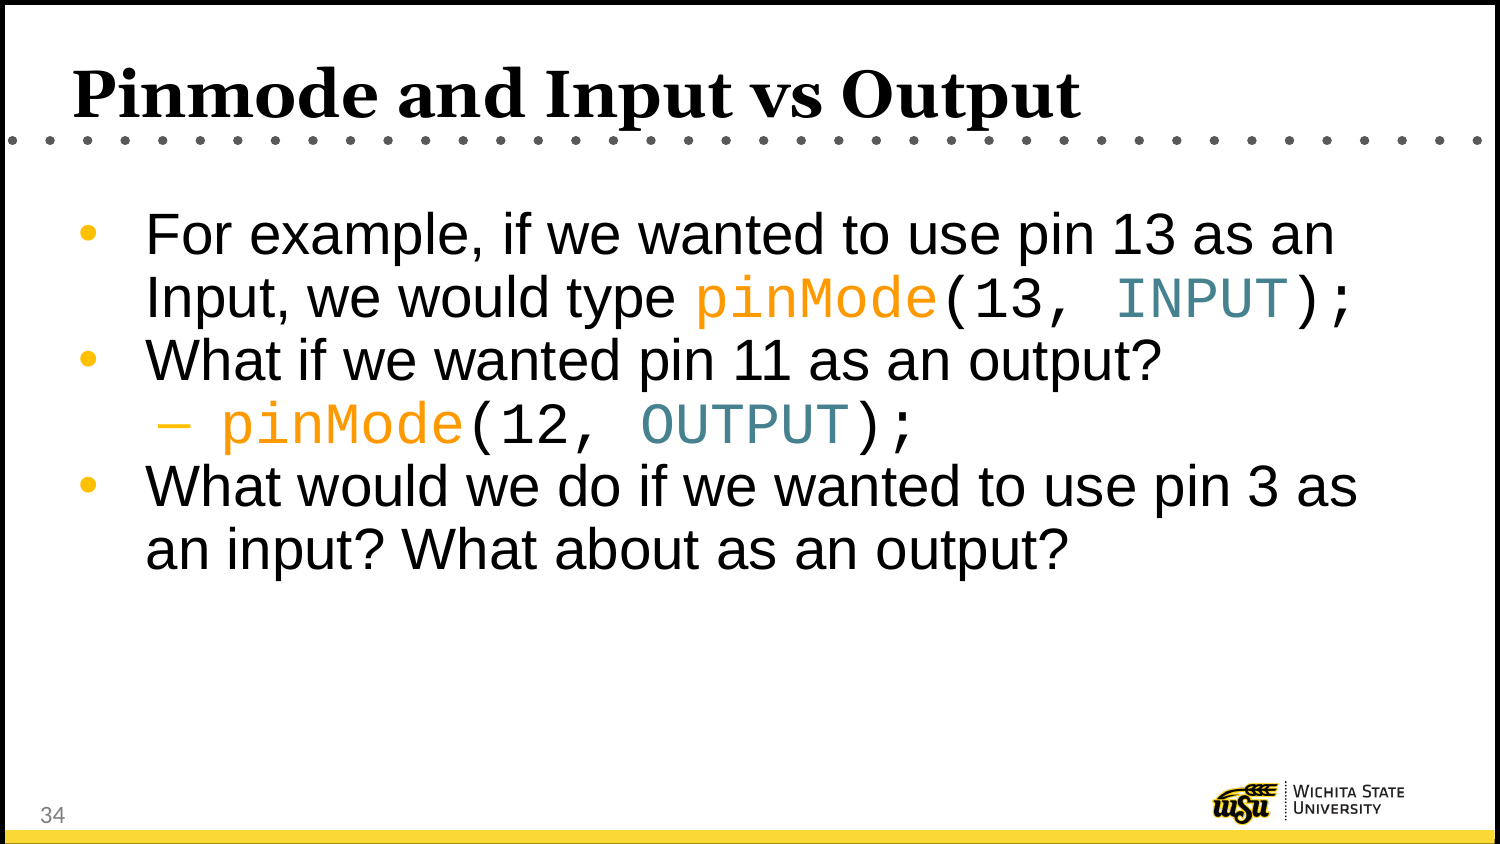

# Pinmode and Input vs Output
For example, if we wanted to use pin 13 as an Input, we would type pinMode(13, INPUT);
What if we wanted pin 11 as an output?
pinMode(12, OUTPUT);
What would we do if we wanted to use pin 3 as an input? What about as an output?